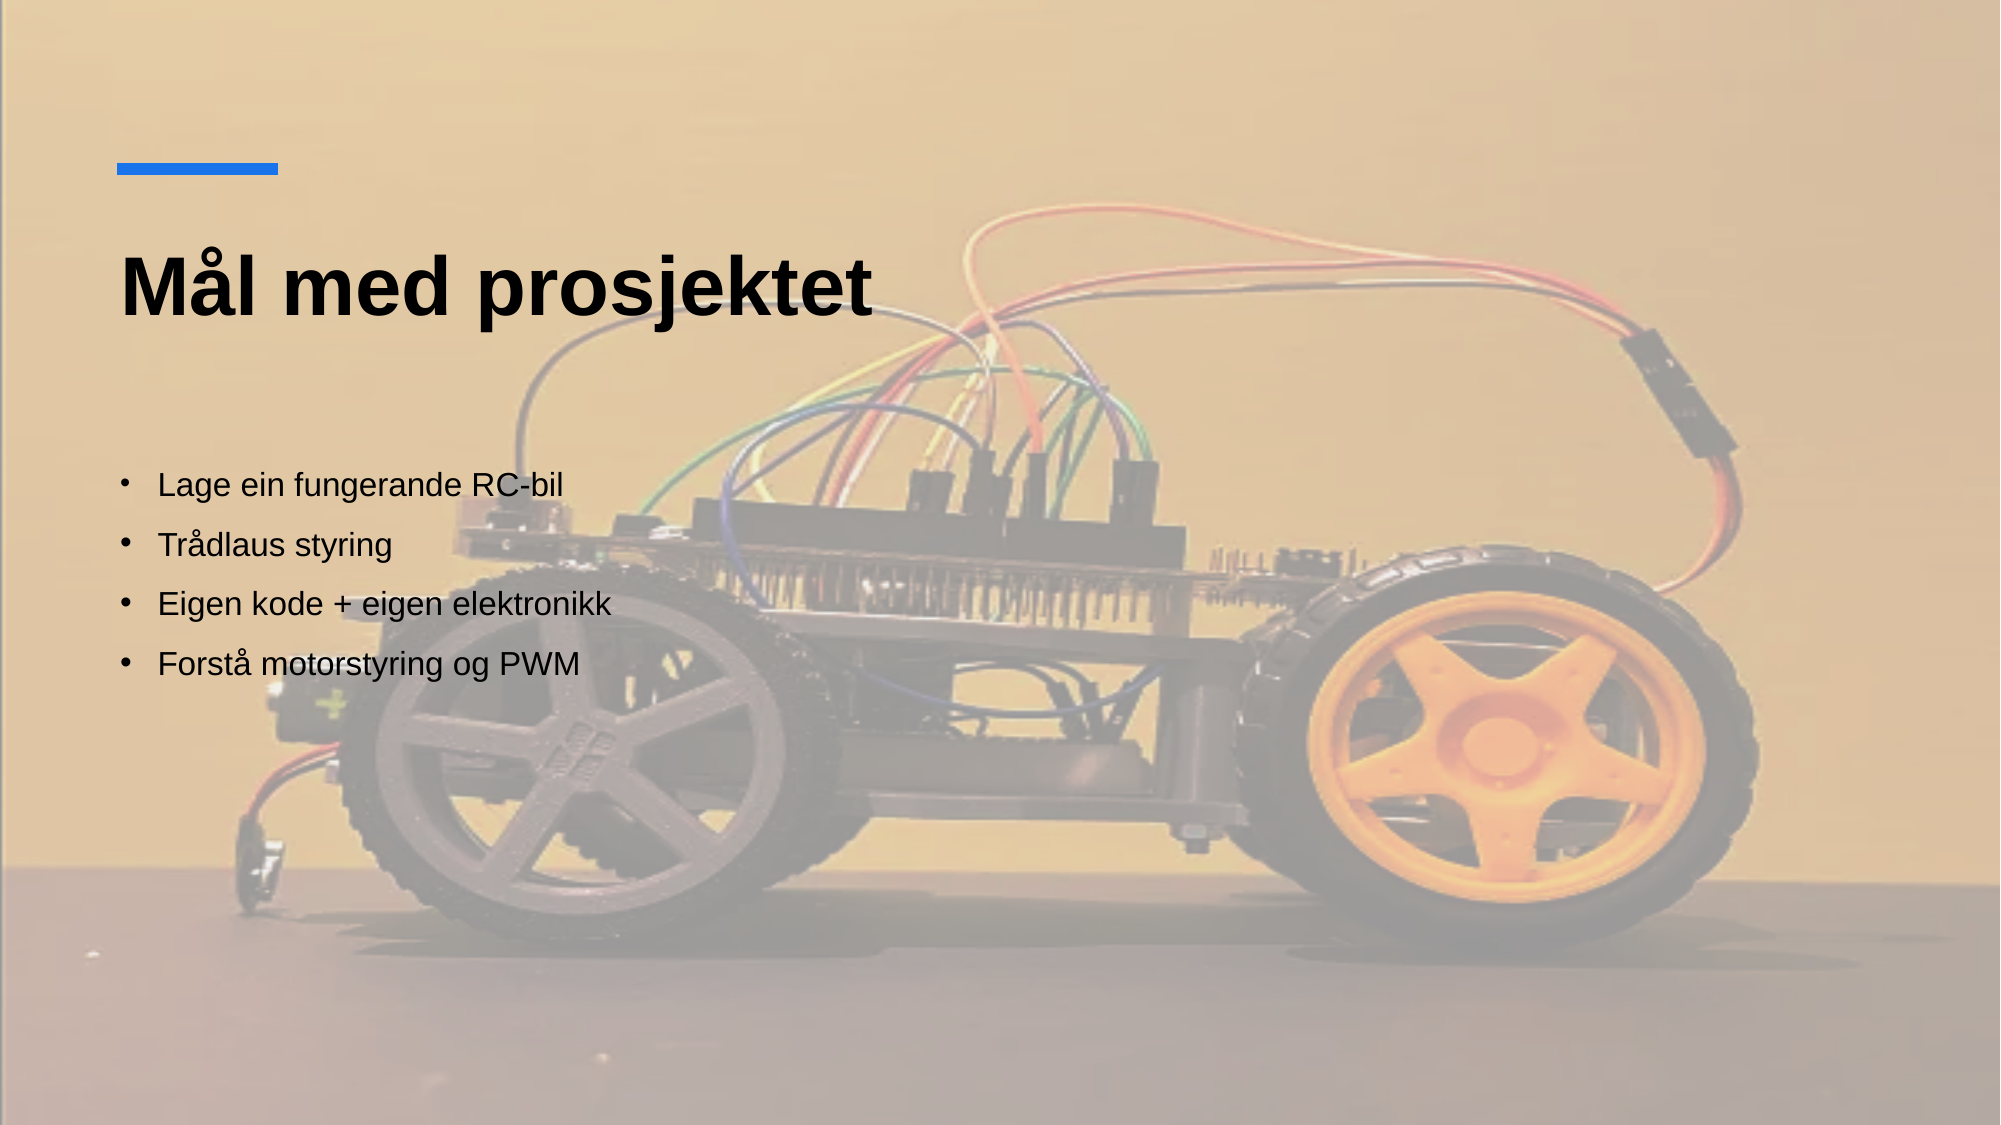

# Mål med prosjektet
Lage ein fungerande RC-bil
Trådlaus styring
Eigen kode + eigen elektronikk
Forstå motorstyring og PWM